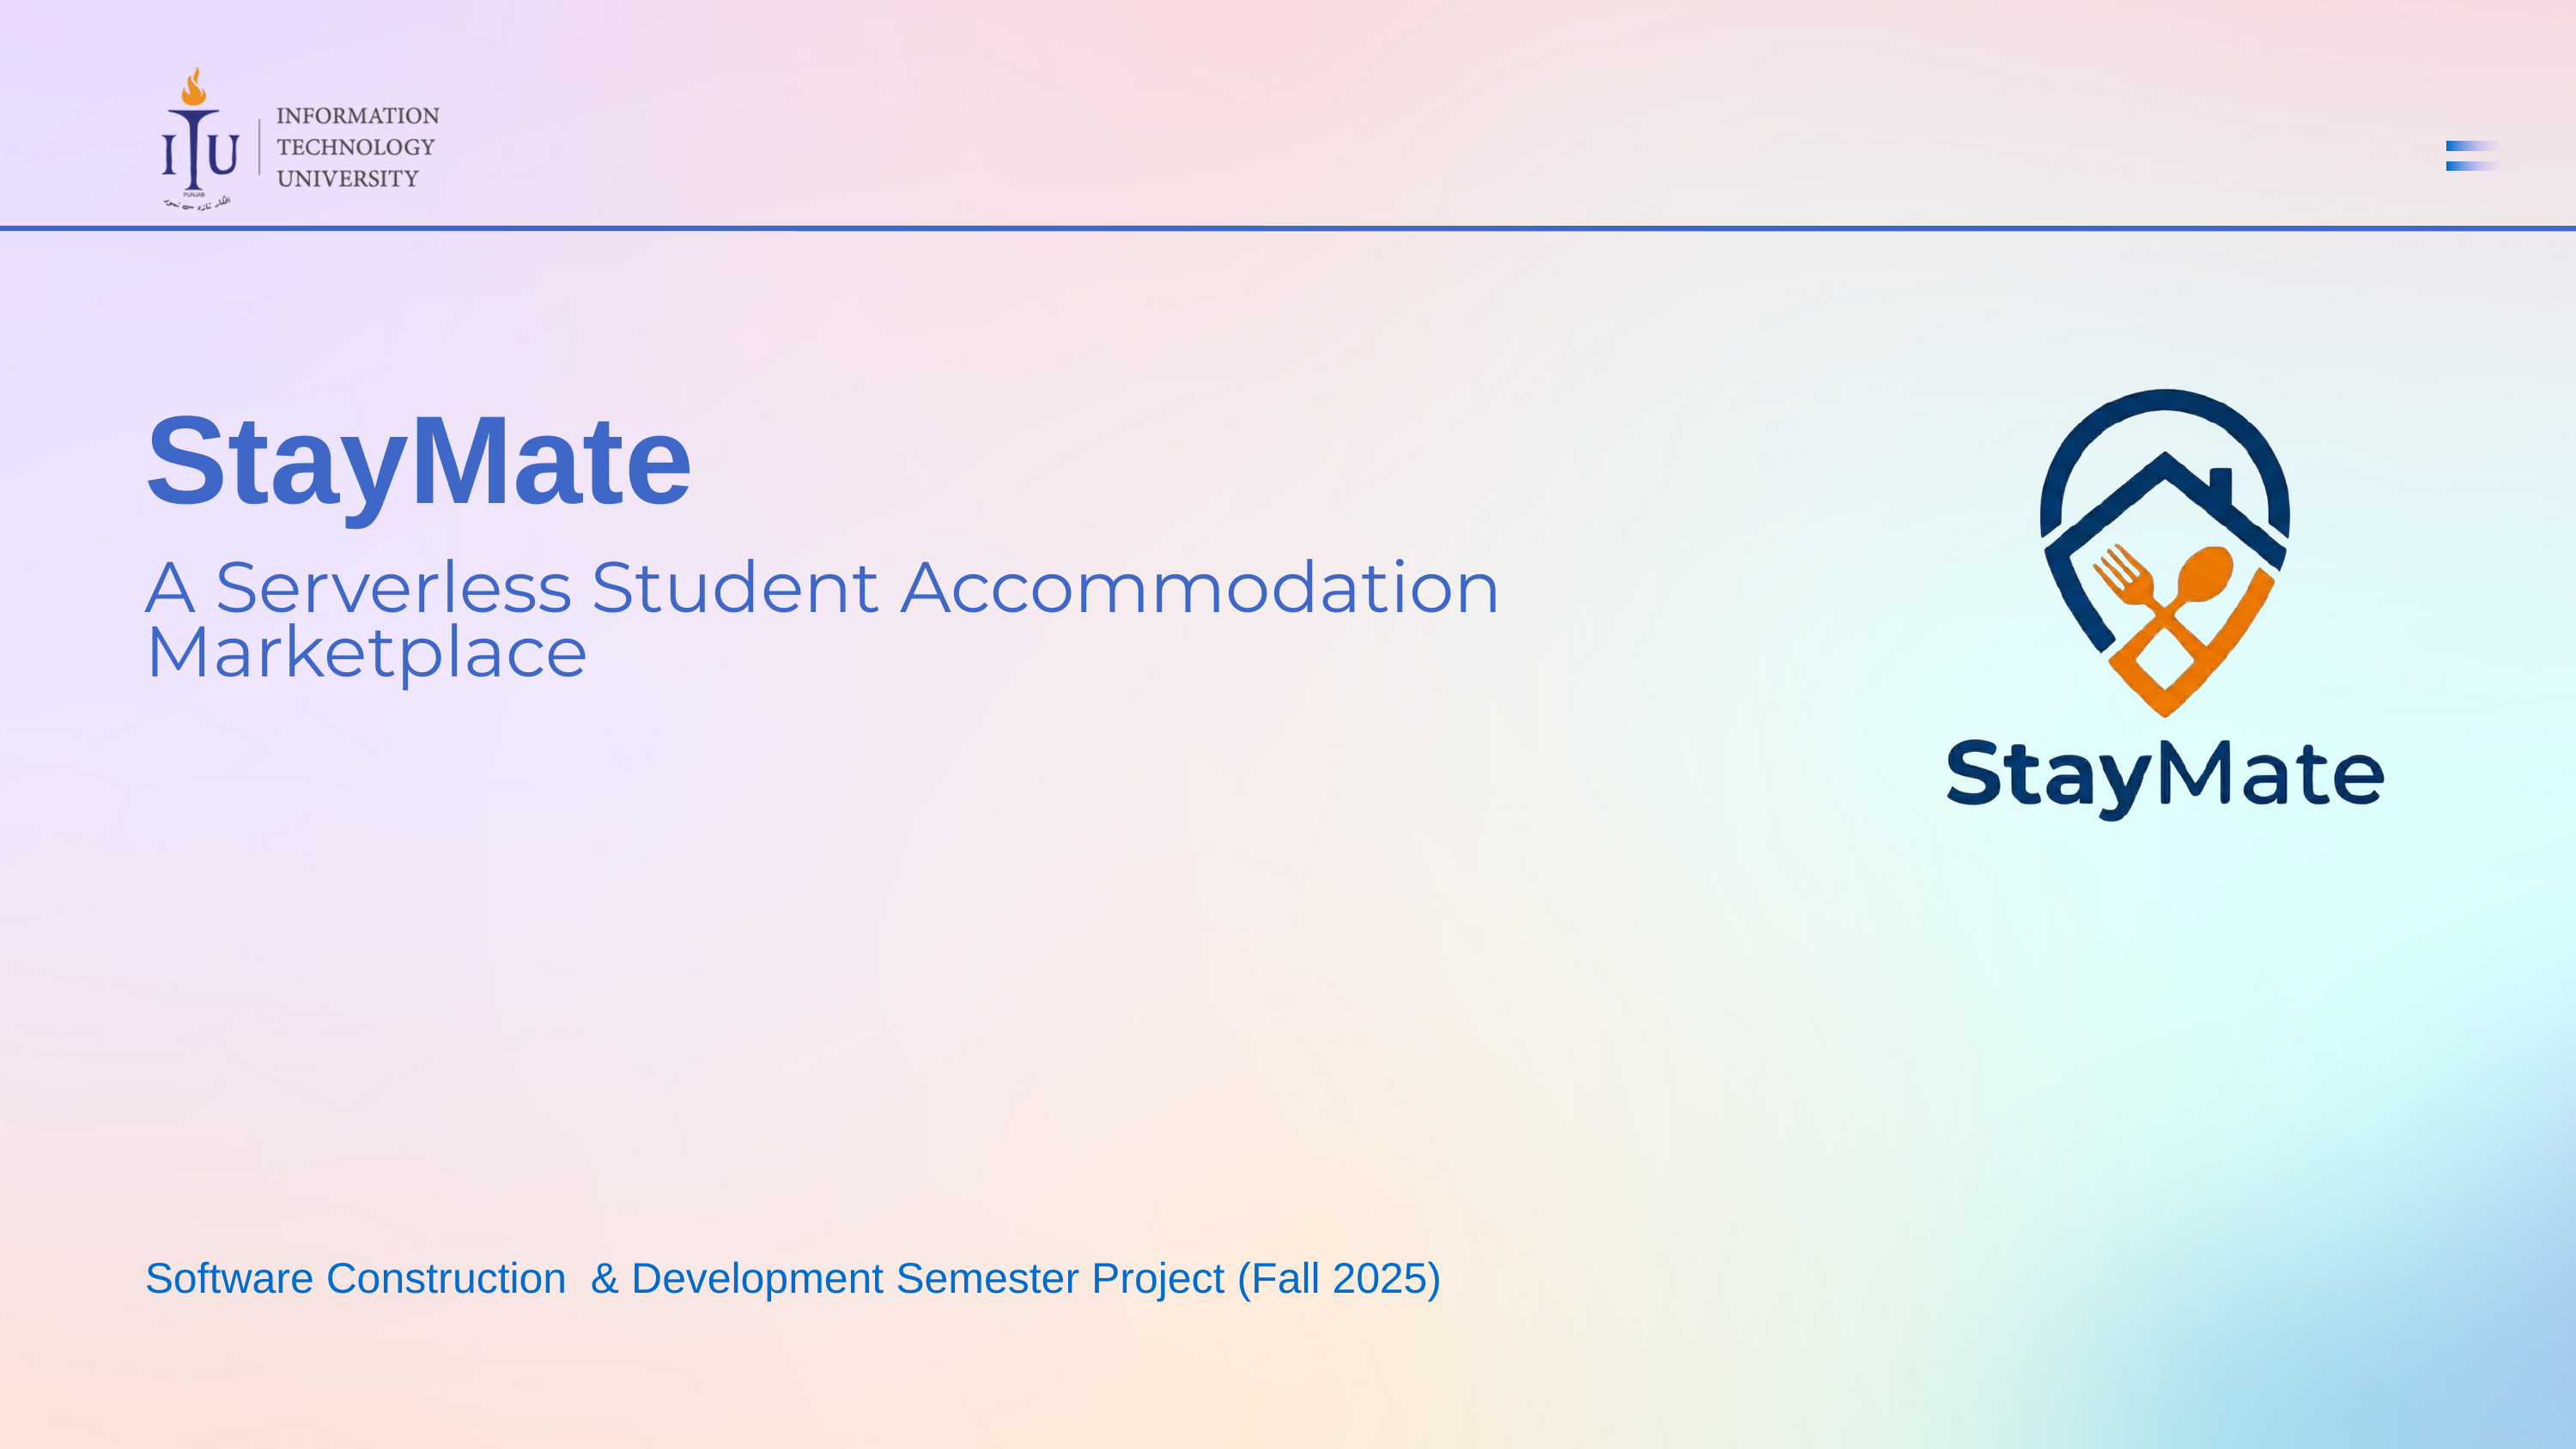

StayMate
A Serverless Student Accommodation Marketplace

Software Construction  & Development Semester Project (Fall 2025)